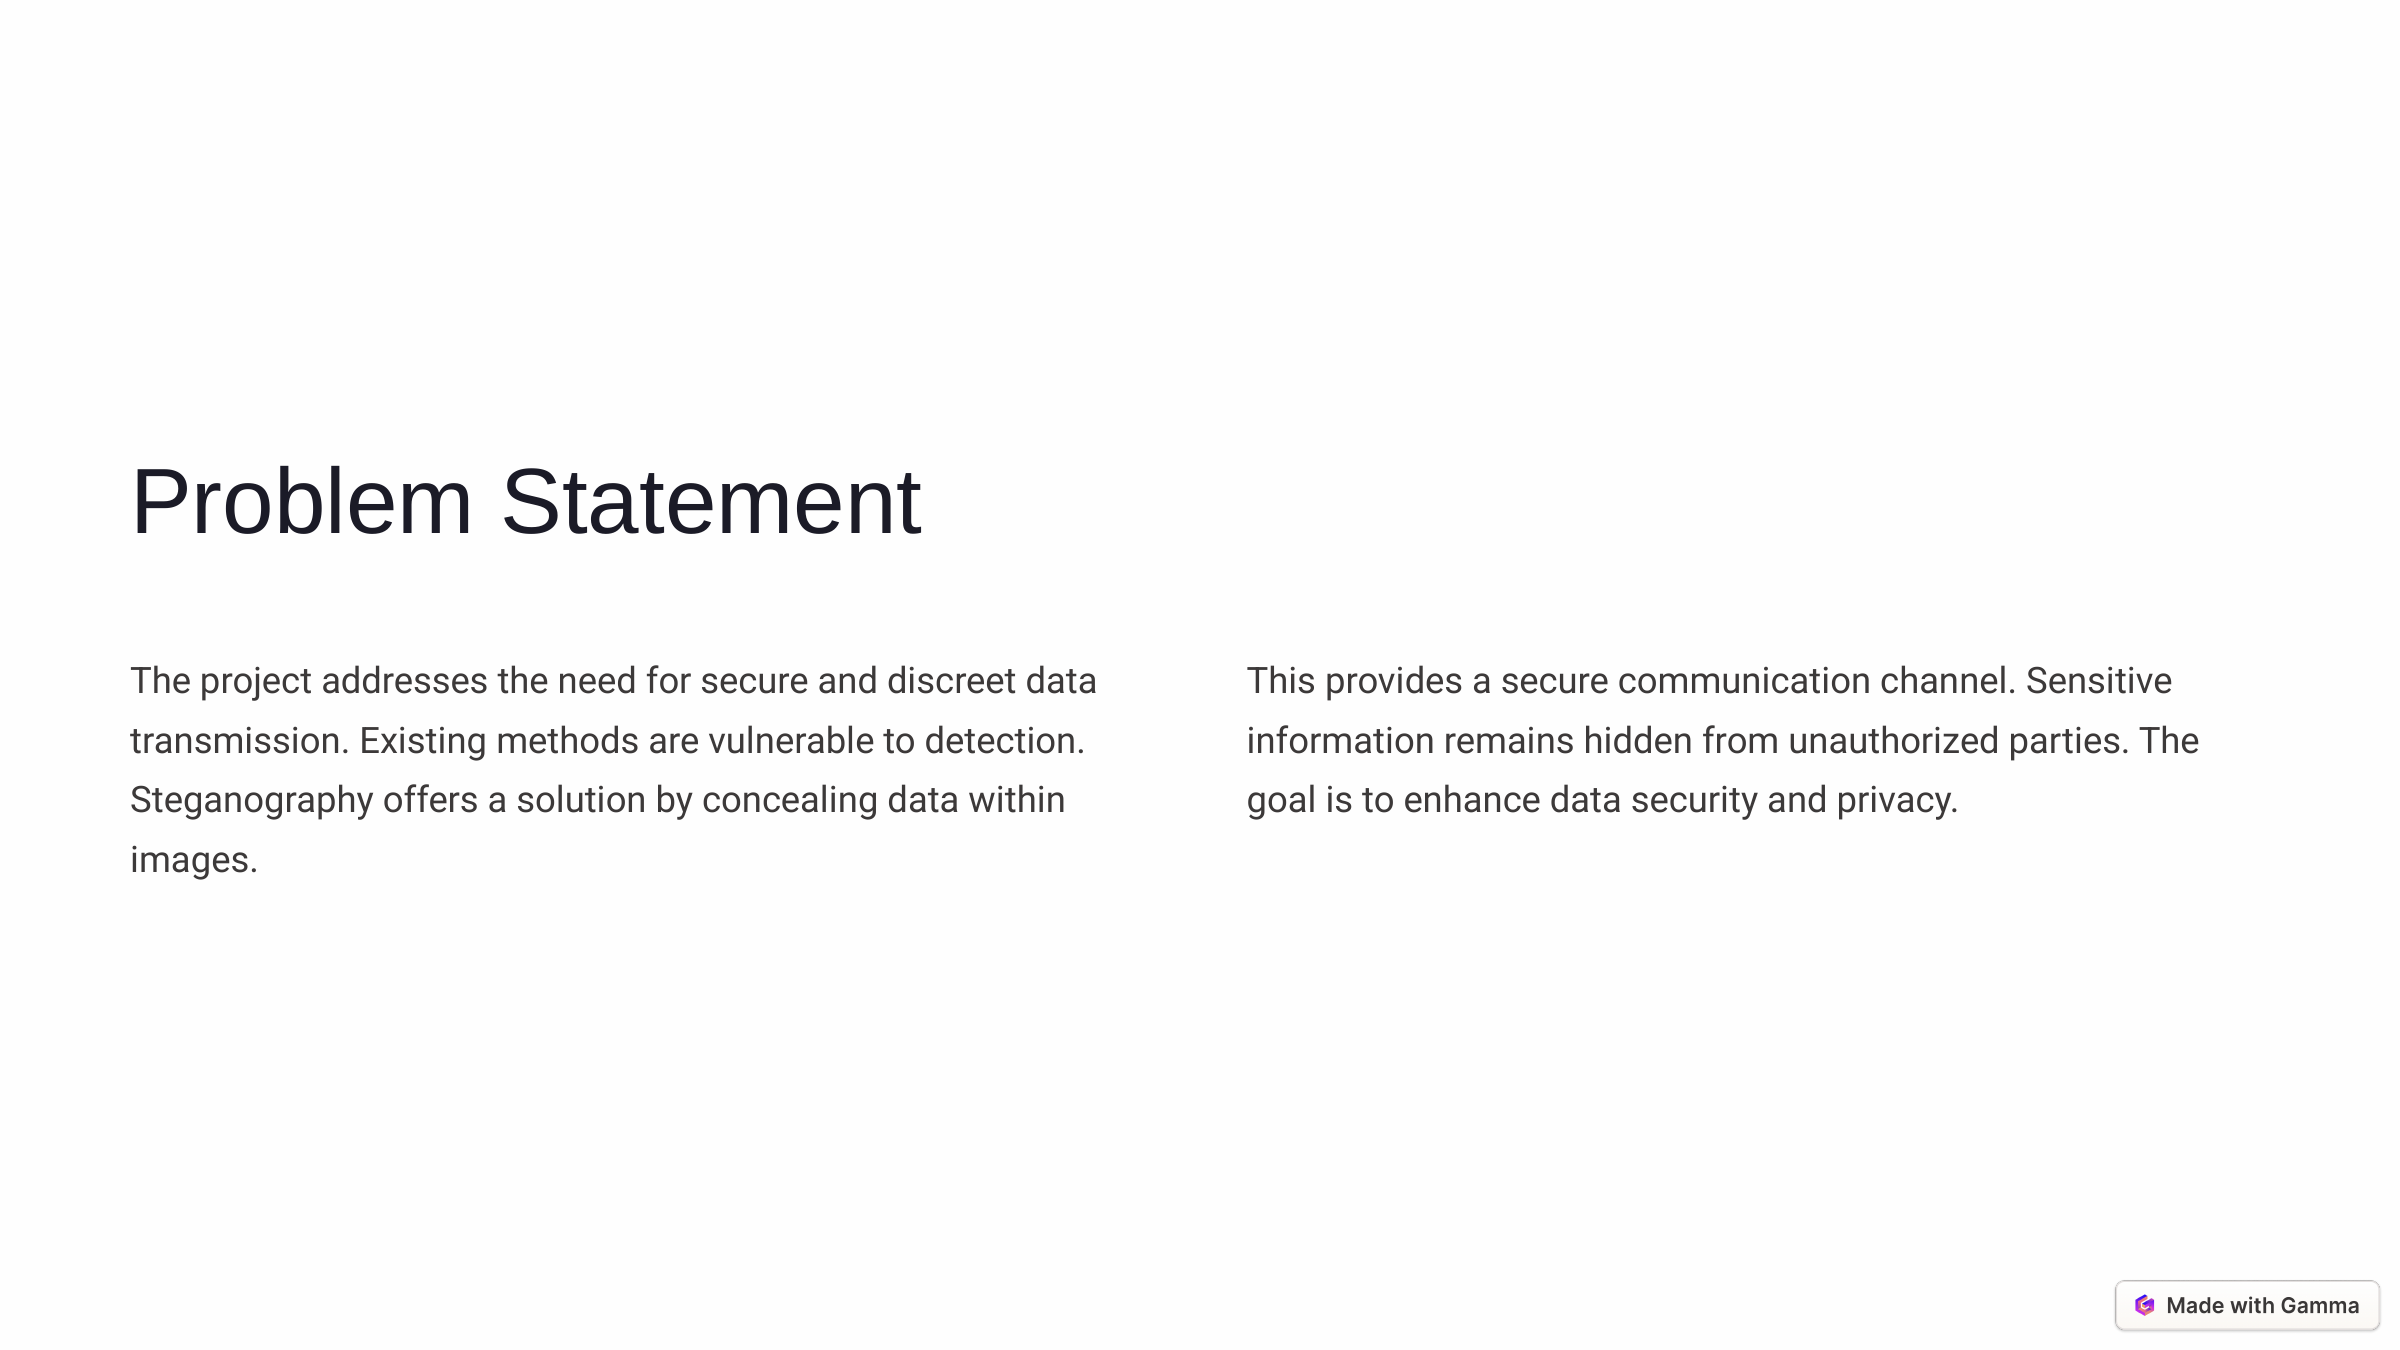

Problem Statement
The project addresses the need for secure and discreet data transmission. Existing methods are vulnerable to detection. Steganography offers a solution by concealing data within images.
This provides a secure communication channel. Sensitive information remains hidden from unauthorized parties. The goal is to enhance data security and privacy.